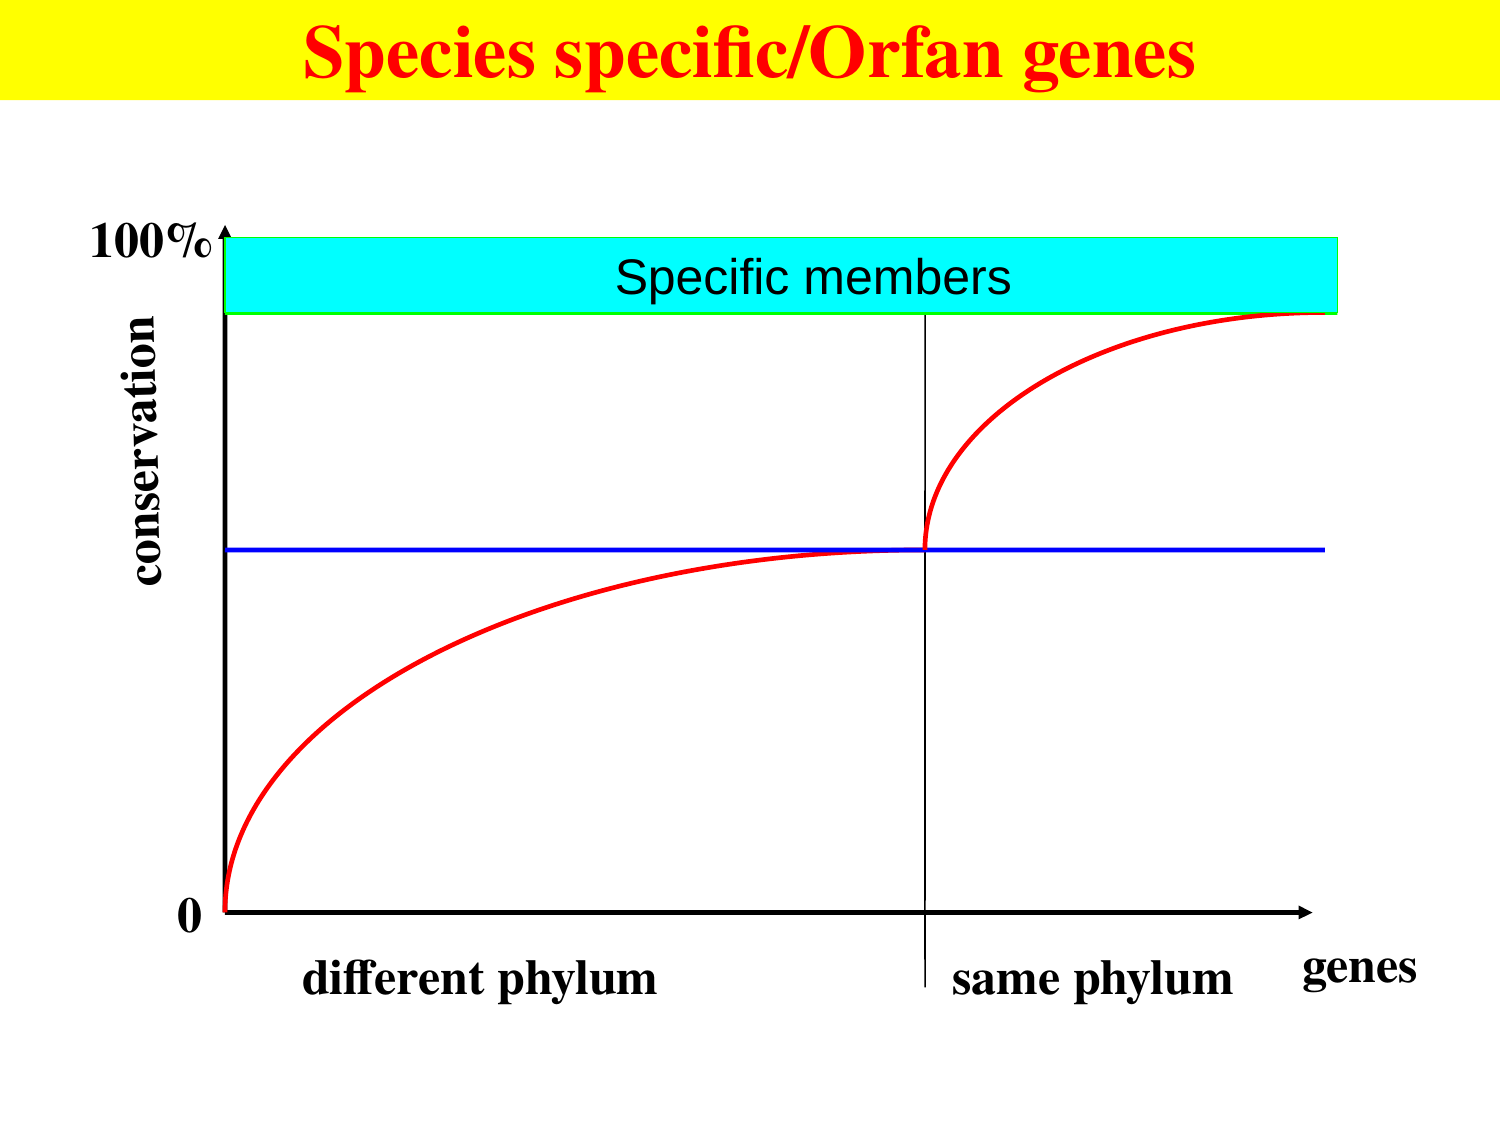

Species specific/Orfan genes
100%

conservation
0
genes
different phylum
same phylum

Specific members